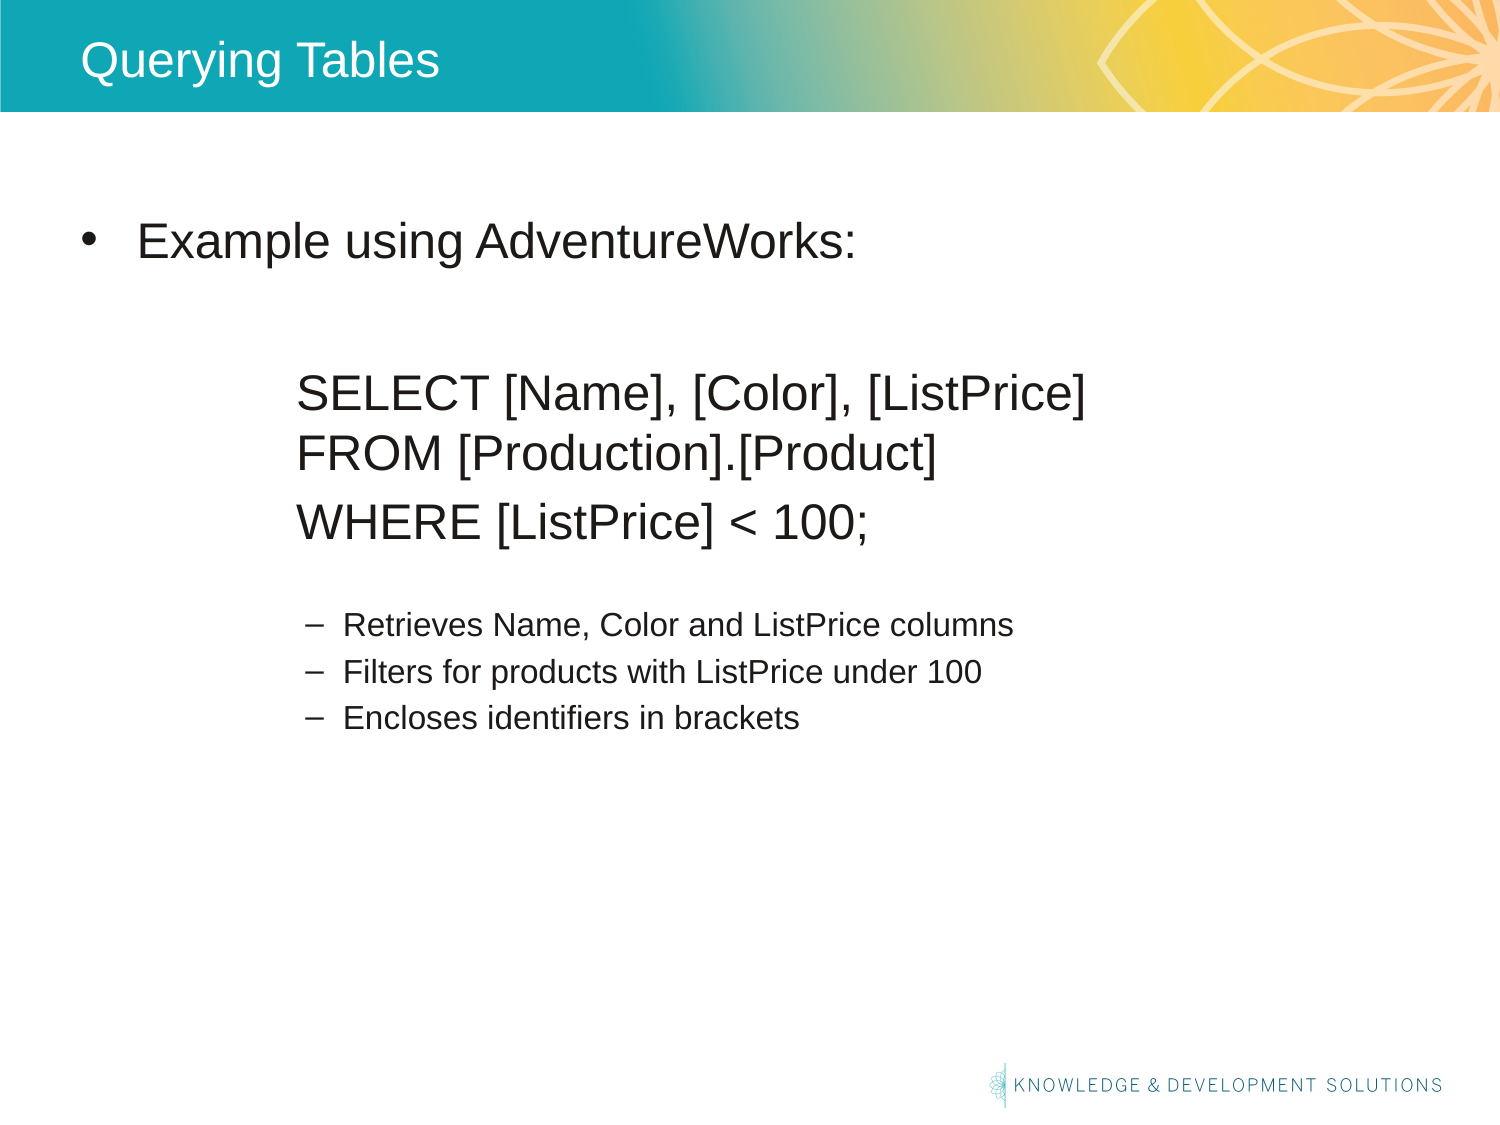

# Querying Tables
Example using AdventureWorks:

SELECT [Name], [Color], [ListPrice]
FROM [Production].[Product]
WHERE [ListPrice] < 100;

Retrieves Name, Color and ListPrice columns
Filters for products with ListPrice under 100
Encloses identifiers in brackets